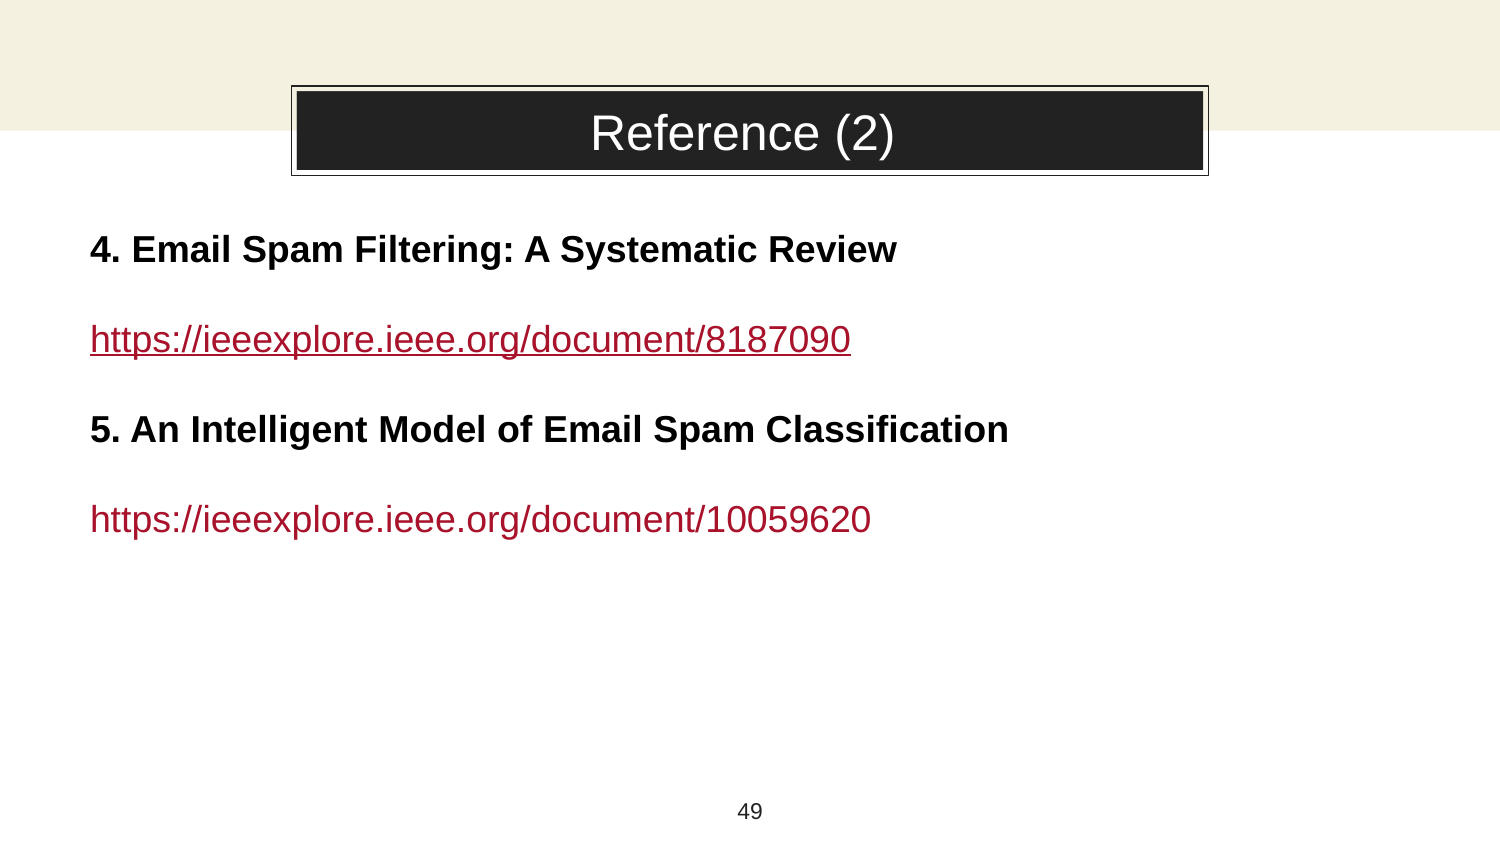

About this template
# Reference (2)
4. Email Spam Filtering: A Systematic Review
https://ieeexplore.ieee.org/document/8187090

5. An Intelligent Model of Email Spam Classification

https://ieeexplore.ieee.org/document/10059620
49